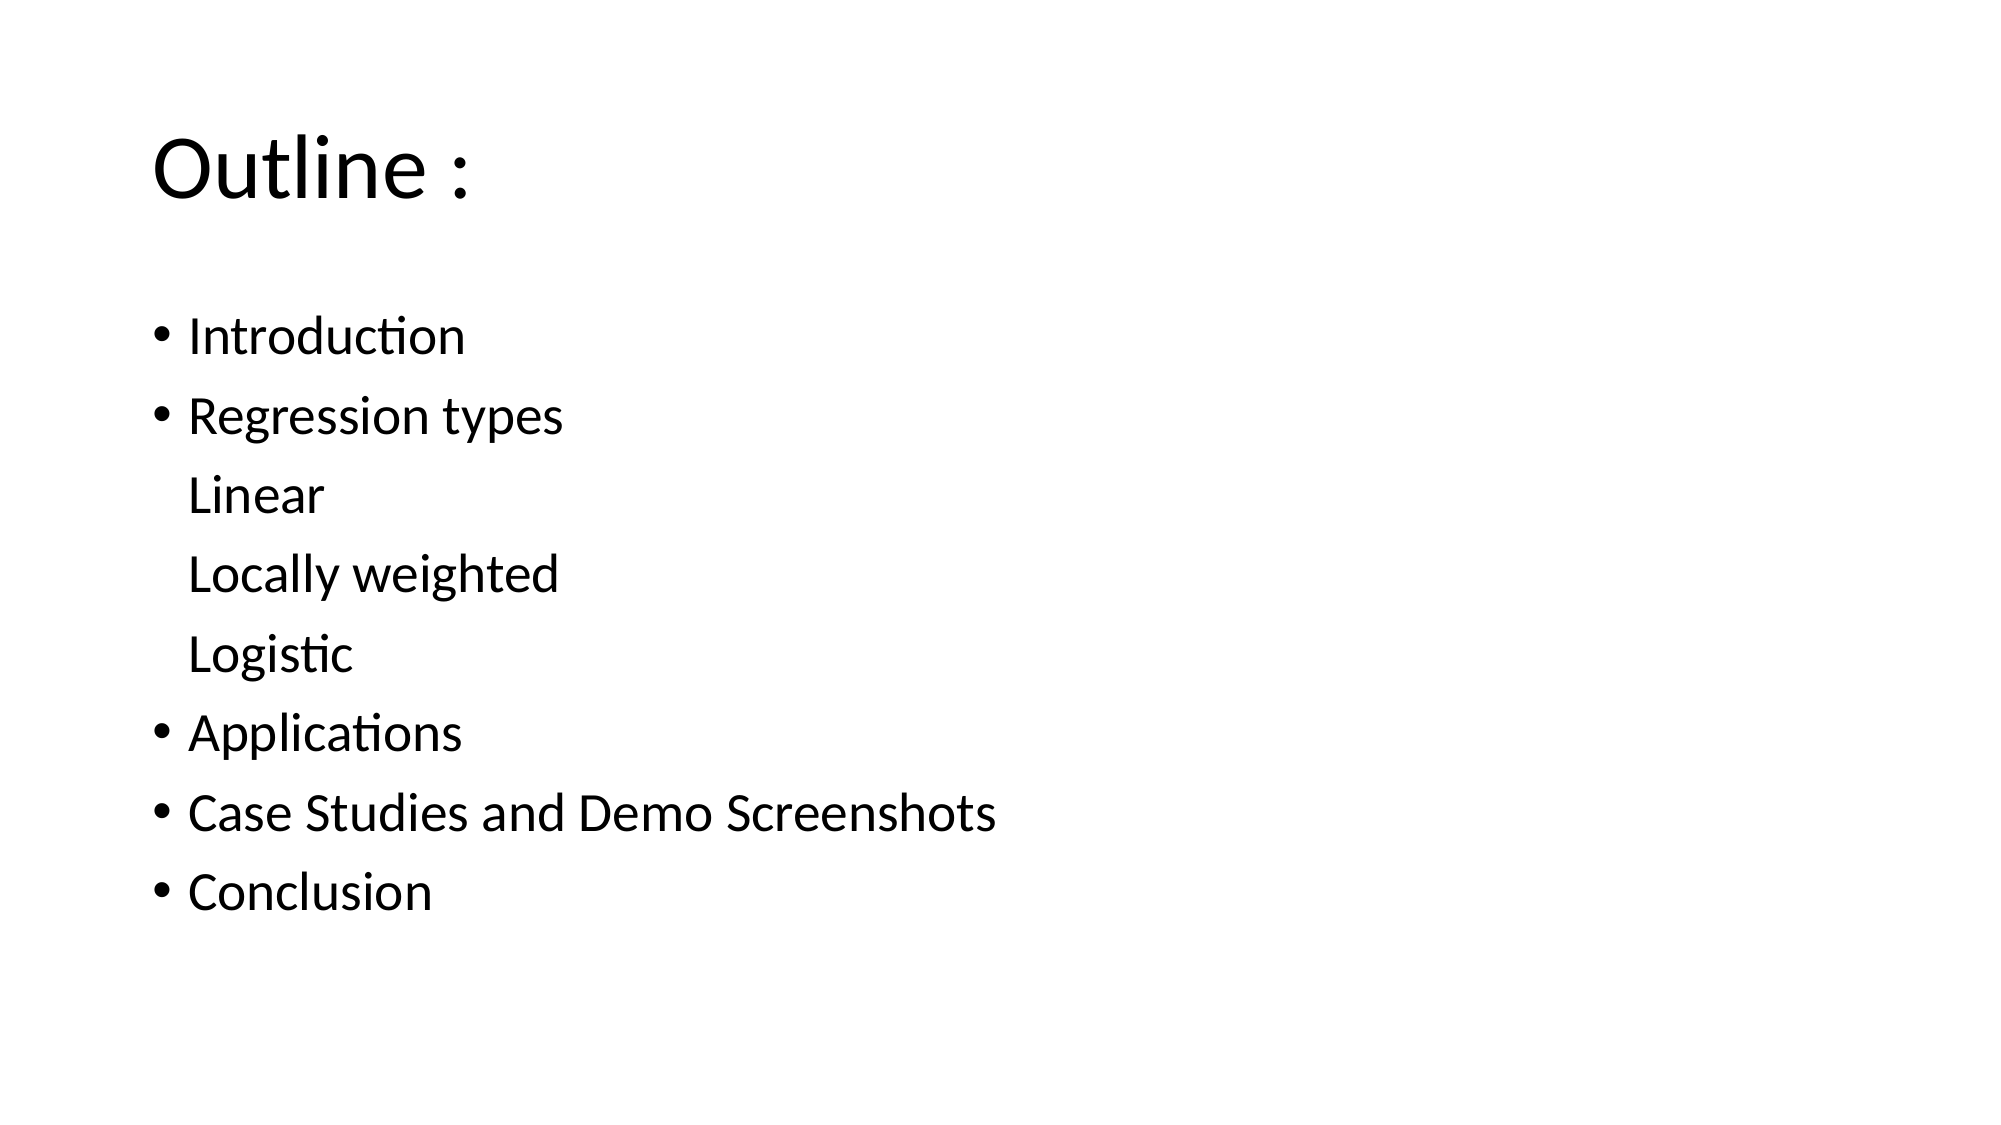

# Outline :
Introduction
Regression types
		Linear
		Locally weighted
		Logistic
Applications
Case Studies and Demo Screenshots
Conclusion